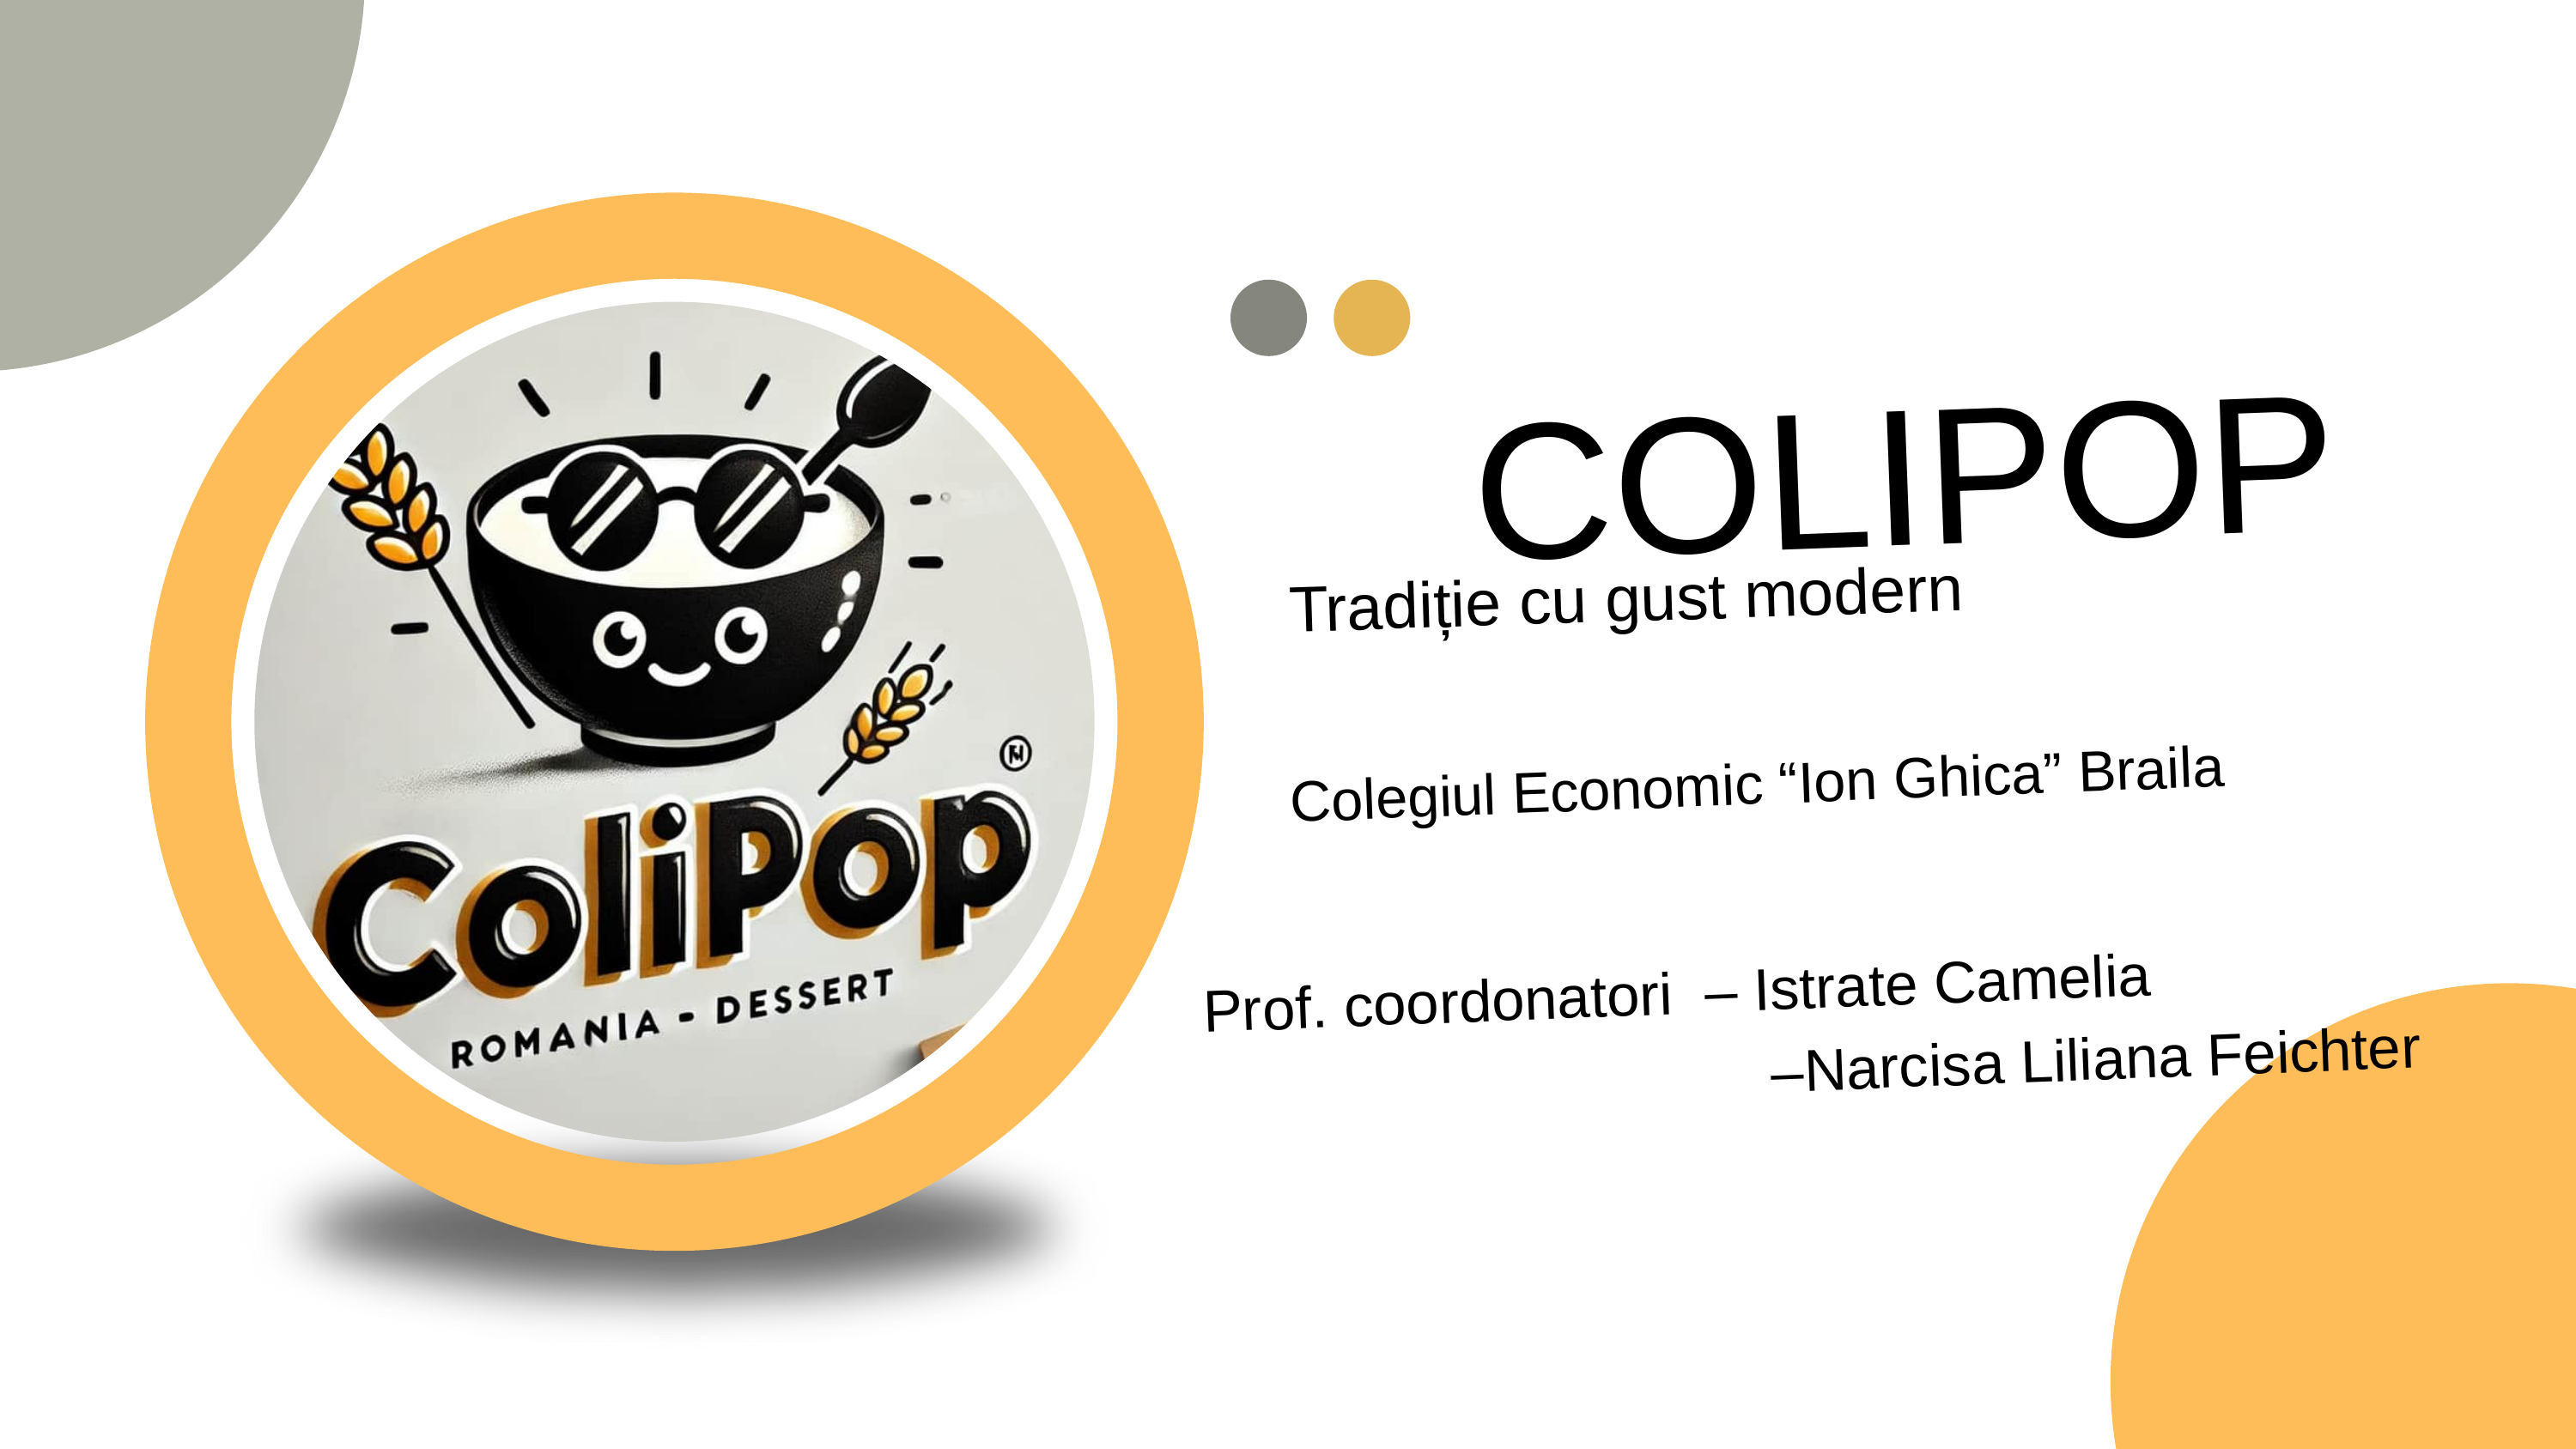

COLIPOP
Tradiție cu gust modern
Colegiul Economic “Ion Ghica” Braila
Prof. coordonatori  – Istrate Camelia
                                                   –Narcisa Liliana Feichter